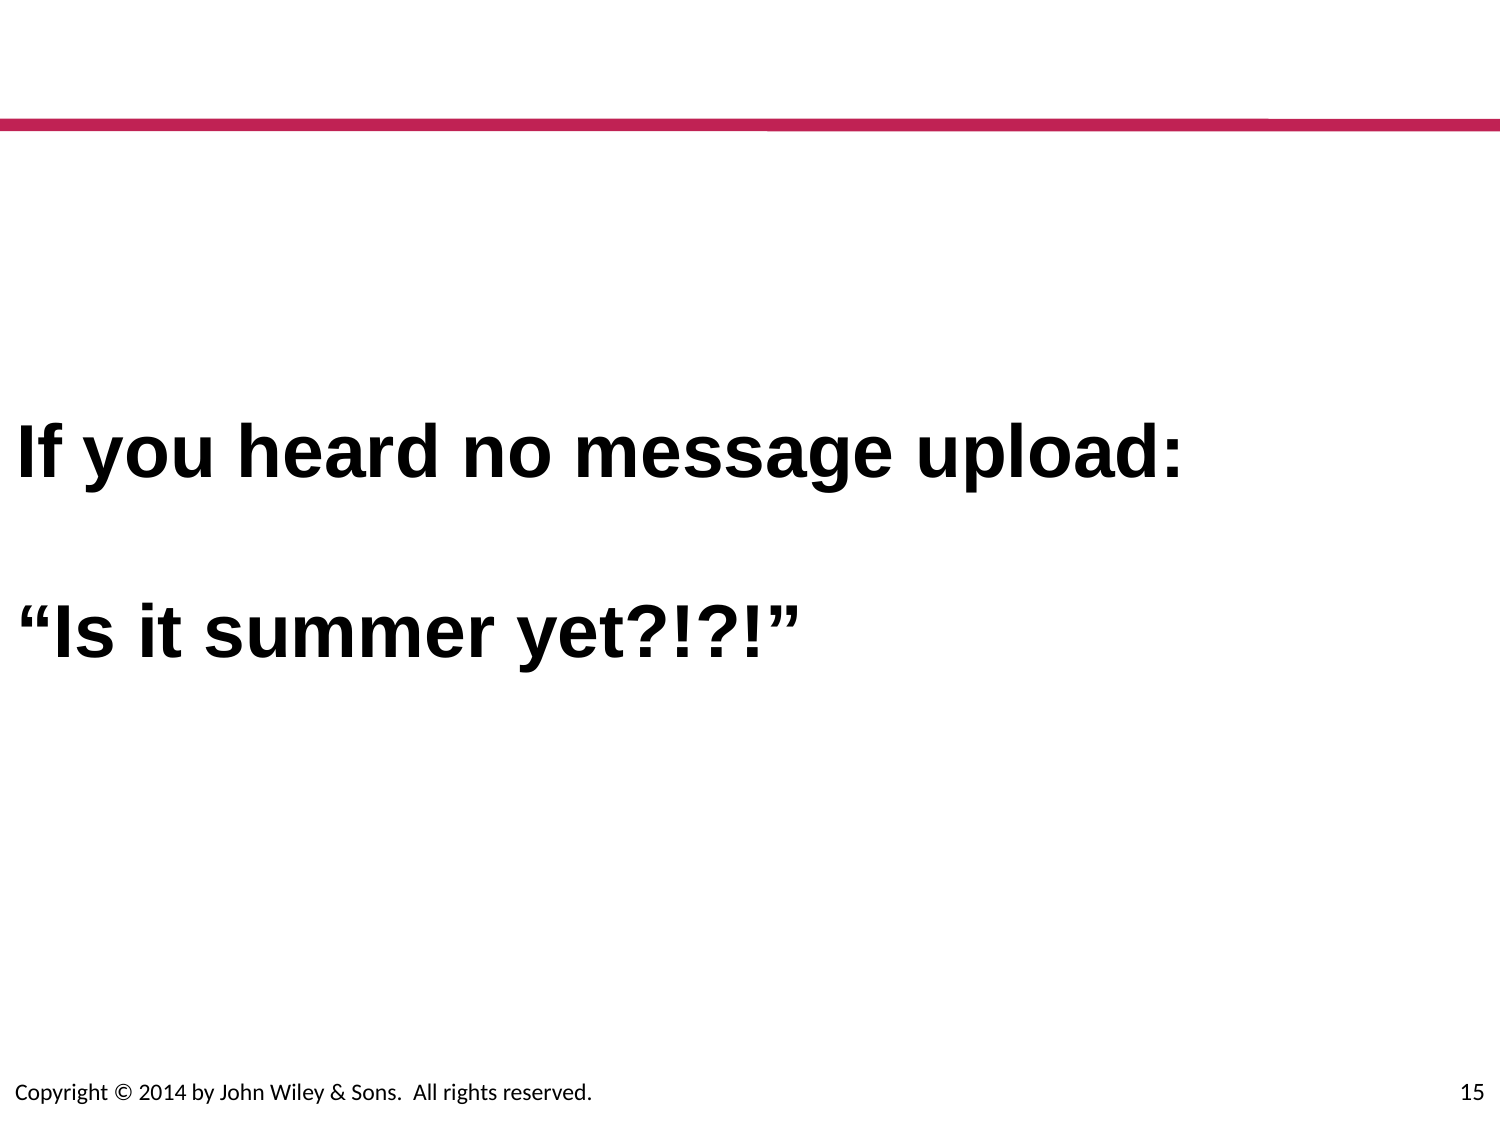

# If you heard no message upload: “Is it summer yet?!?!”